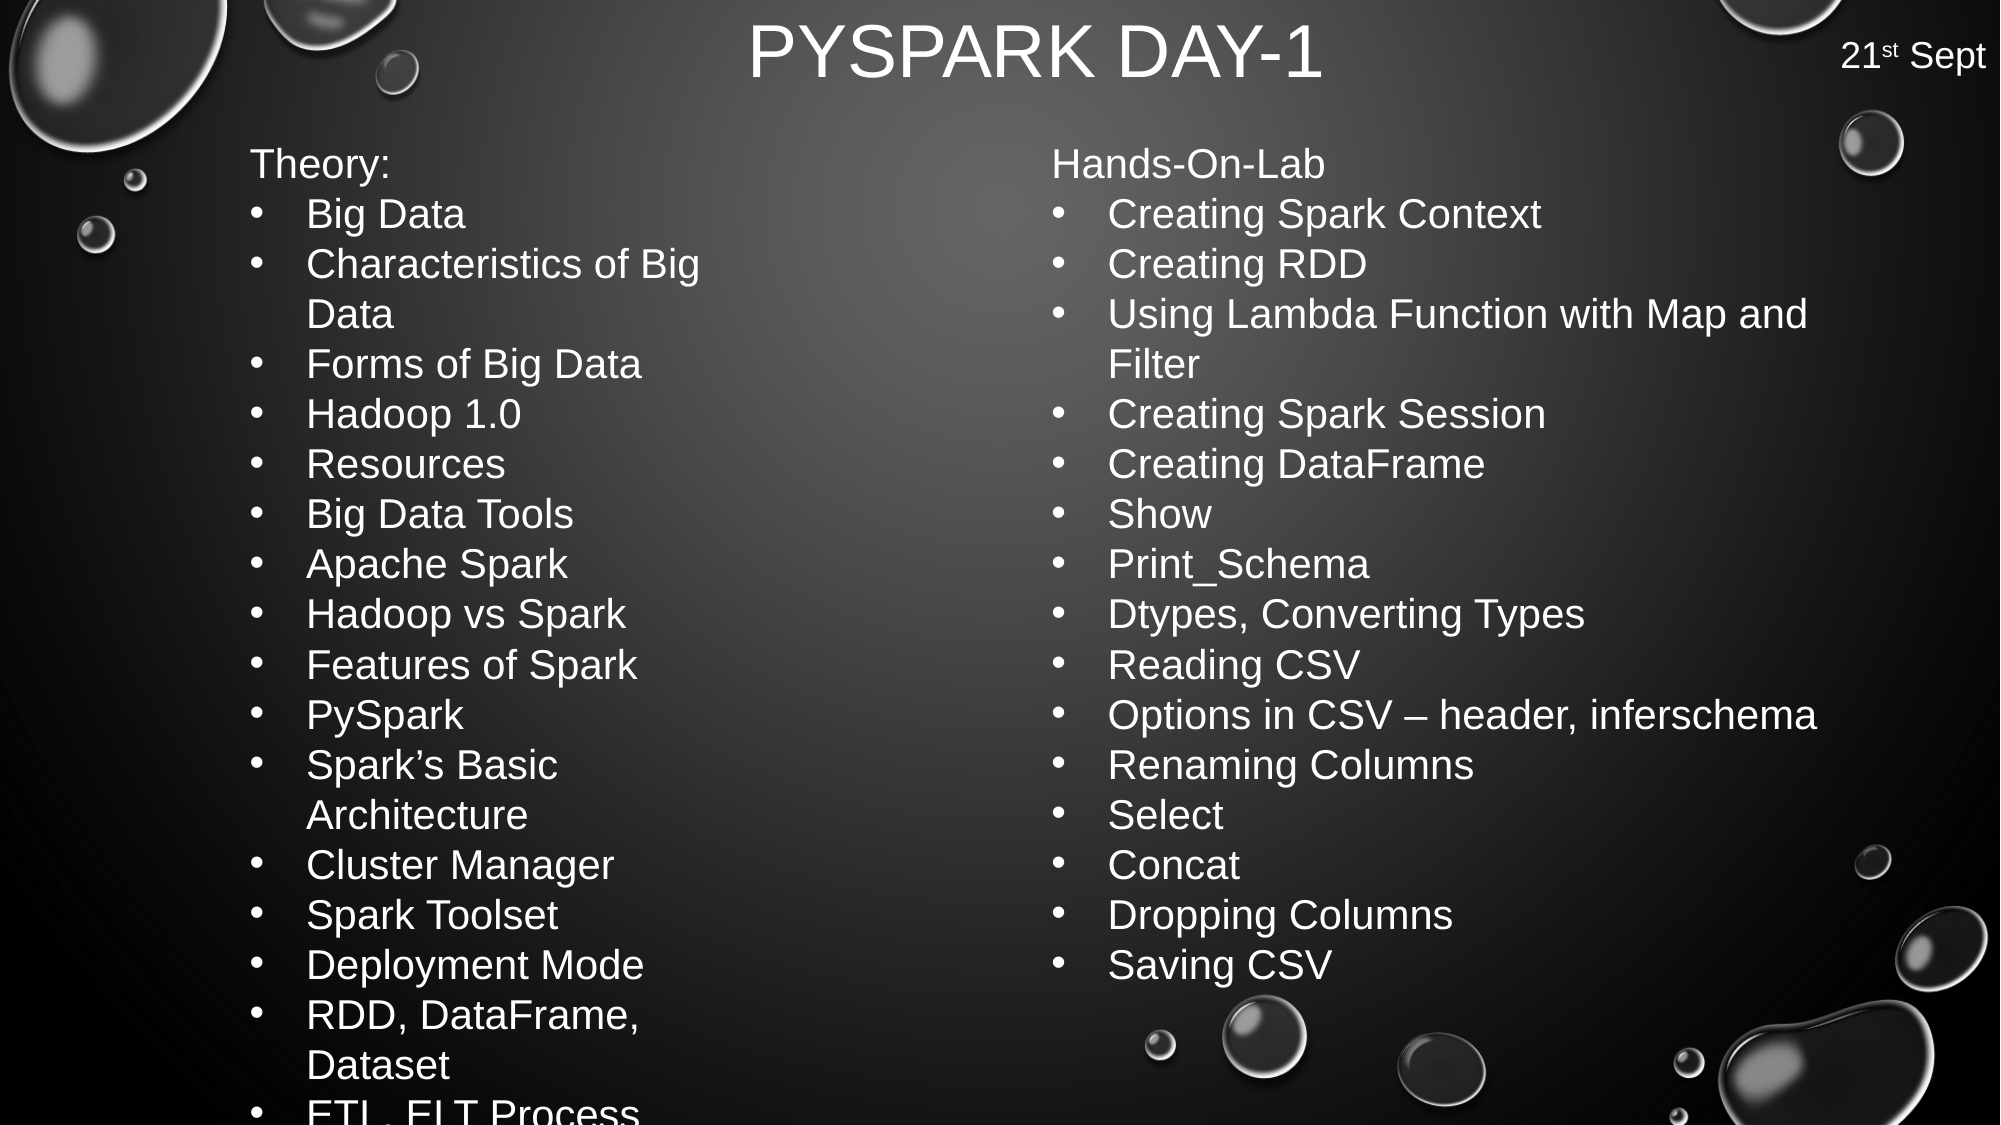

PYspark DAY-1
21st Sept

Theory:
Big Data
Characteristics of Big Data
Forms of Big Data
Hadoop 1.0
Resources
Big Data Tools
Apache Spark
Hadoop vs Spark
Features of Spark
PySpark
Spark’s Basic Architecture
Cluster Manager
Spark Toolset
Deployment Mode
RDD, DataFrame, Dataset
ETL, ELT Process
Spark Context
Hands-On-Lab
Creating Spark Context
Creating RDD
Using Lambda Function with Map and Filter
Creating Spark Session
Creating DataFrame
Show
Print_Schema
Dtypes, Converting Types
Reading CSV
Options in CSV – header, inferschema
Renaming Columns
Select
Concat
Dropping Columns
Saving CSV